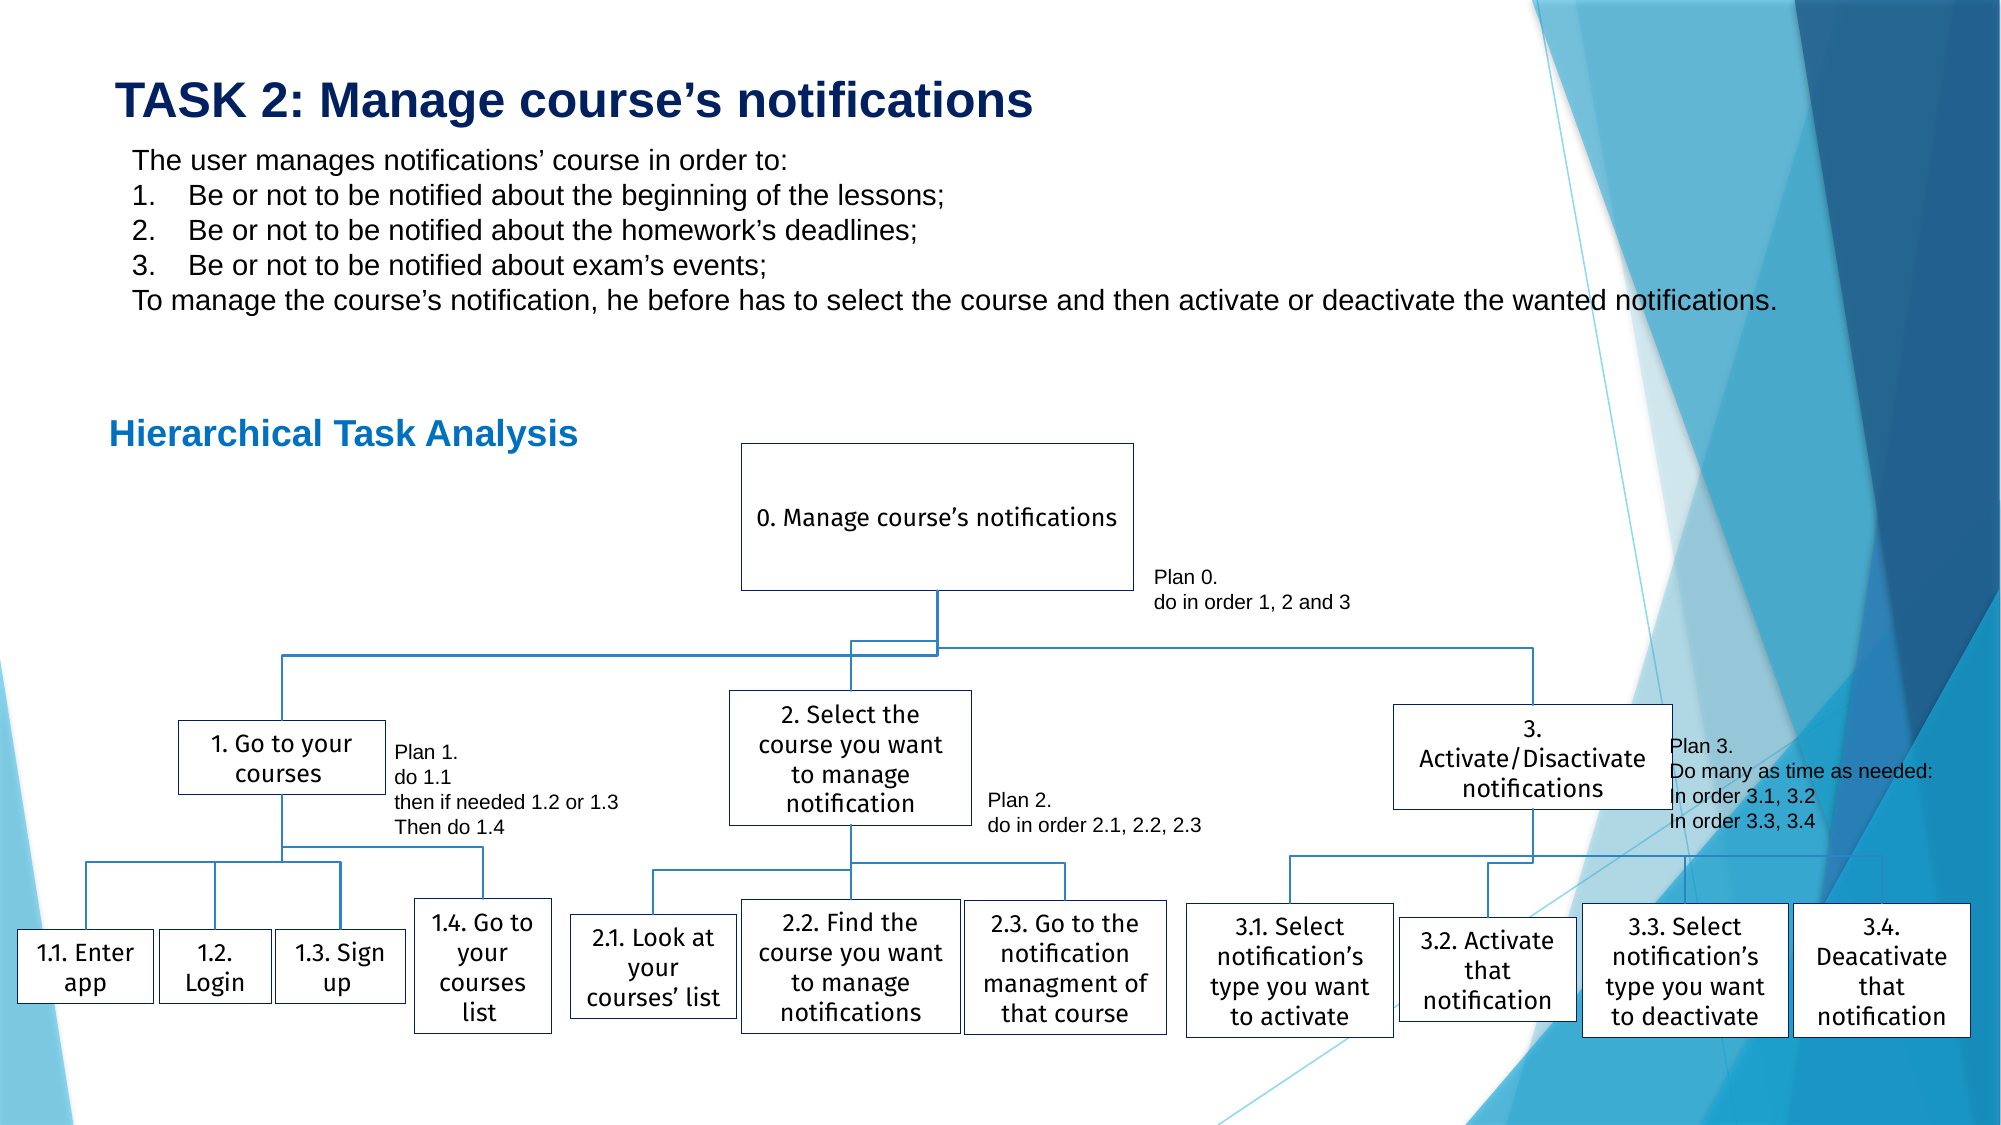

TASK 2: Manage course’s notifications
The user manages notifications’ course in order to:
Be or not to be notified about the beginning of the lessons;
Be or not to be notified about the homework’s deadlines;
Be or not to be notified about exam’s events;
To manage the course’s notification, he before has to select the course and then activate or deactivate the wanted notifications.
Hierarchical Task Analysis
0. Manage course’s notifications
Plan 0.
do in order 1, 2 and 3
3. Activate/Disactivate notifications
1. Go to your courses
2. Select the course you want to manage notification
Plan 3.
Do many as time as needed:
In order 3.1, 3.2
In order 3.3, 3.4
Plan 1.
do 1.1
then if needed 1.2 or 1.3
Then do 1.4
Plan 2.
do in order 2.1, 2.2, 2.3
2.2. Find the course you want to manage notifications
2.1. Look at your courses’ list
2.3. Go to the notification managment of that course
1.4. Go to your courses list
1.3. Sign up
1.2. Login
3.2. Activate that notification
1.1. Enter app
3.1. Select notification’s type you want to activate
3.3. Select notification’s type you want to deactivate
3.4. Deacativate that notification